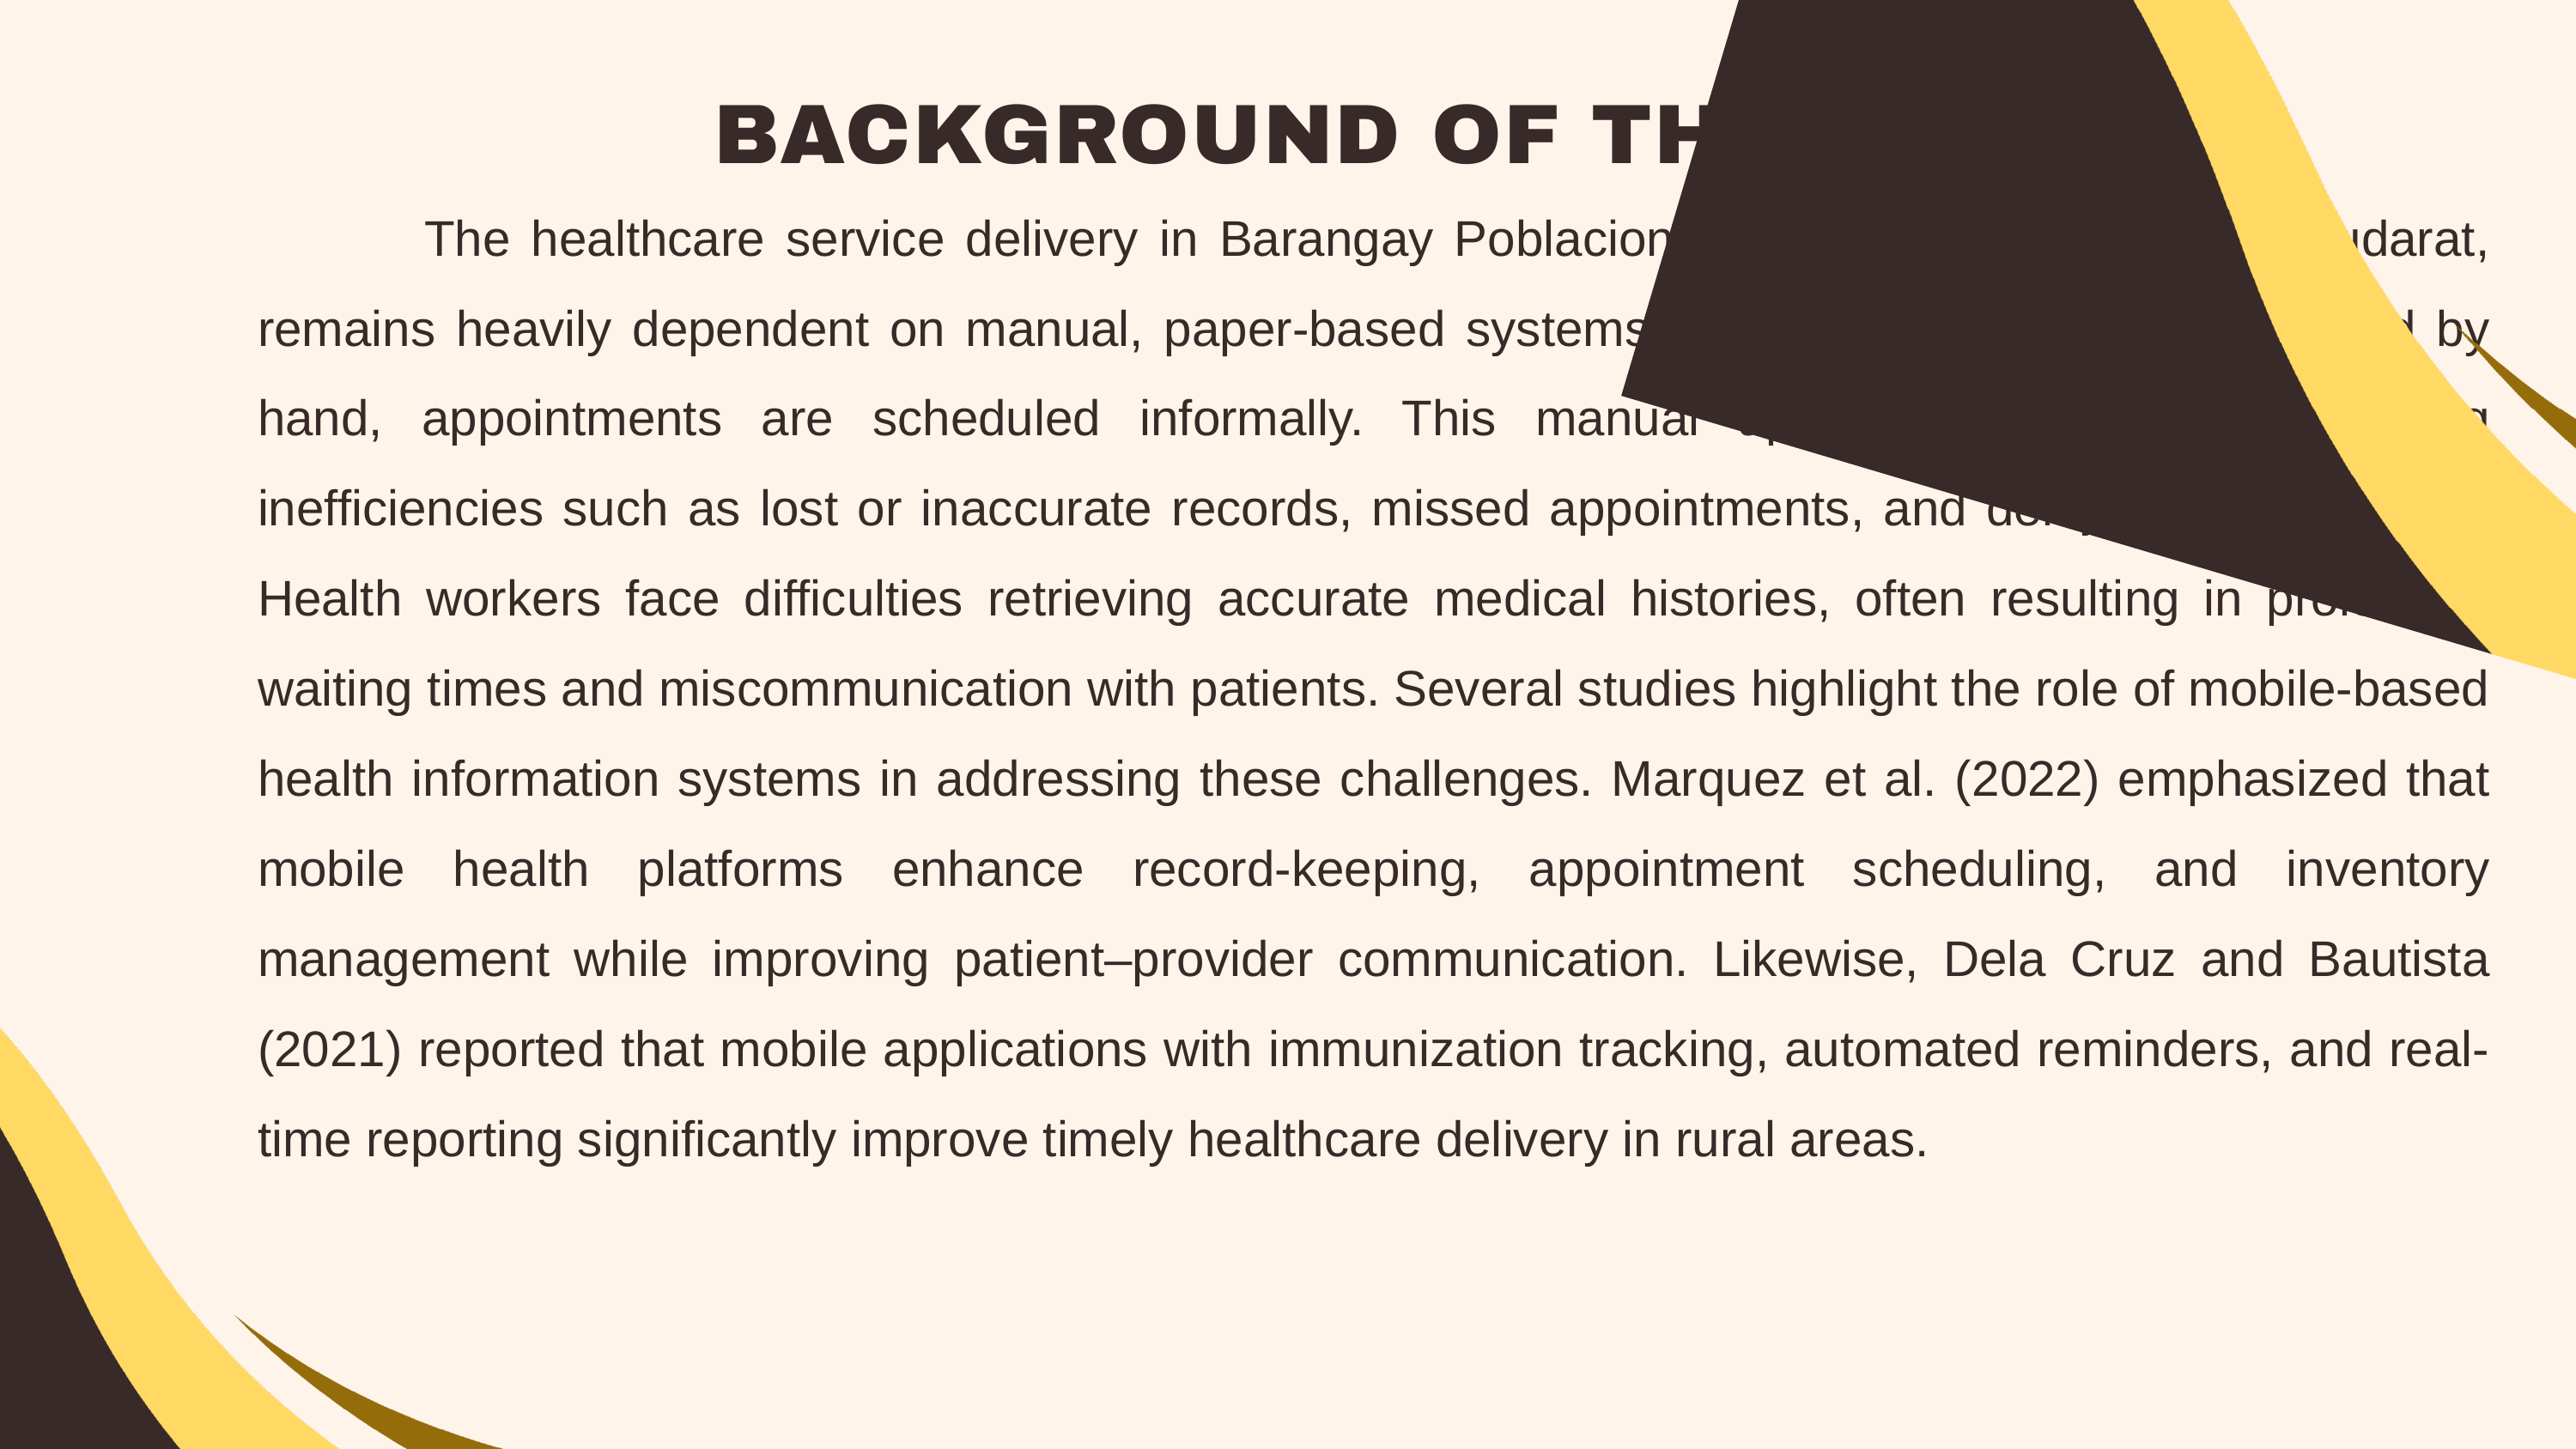

BACKGROUND OF THE STUDY
        The healthcare service delivery in Barangay Poblacion, President Quirino, Sultan Kudarat, remains heavily dependent on manual, paper-based systems. Patient records are documented by hand, appointments are scheduled informally. This manual approach has led to recurring inefficiencies such as lost or inaccurate records, missed appointments, and delays in patient care. Health workers face difficulties retrieving accurate medical histories, often resulting in prolonged waiting times and miscommunication with patients. Several studies highlight the role of mobile-based health information systems in addressing these challenges. Marquez et al. (2022) emphasized that mobile health platforms enhance record-keeping, appointment scheduling, and inventory management while improving patient–provider communication. Likewise, Dela Cruz and Bautista (2021) reported that mobile applications with immunization tracking, automated reminders, and real-time reporting significantly improve timely healthcare delivery in rural areas.